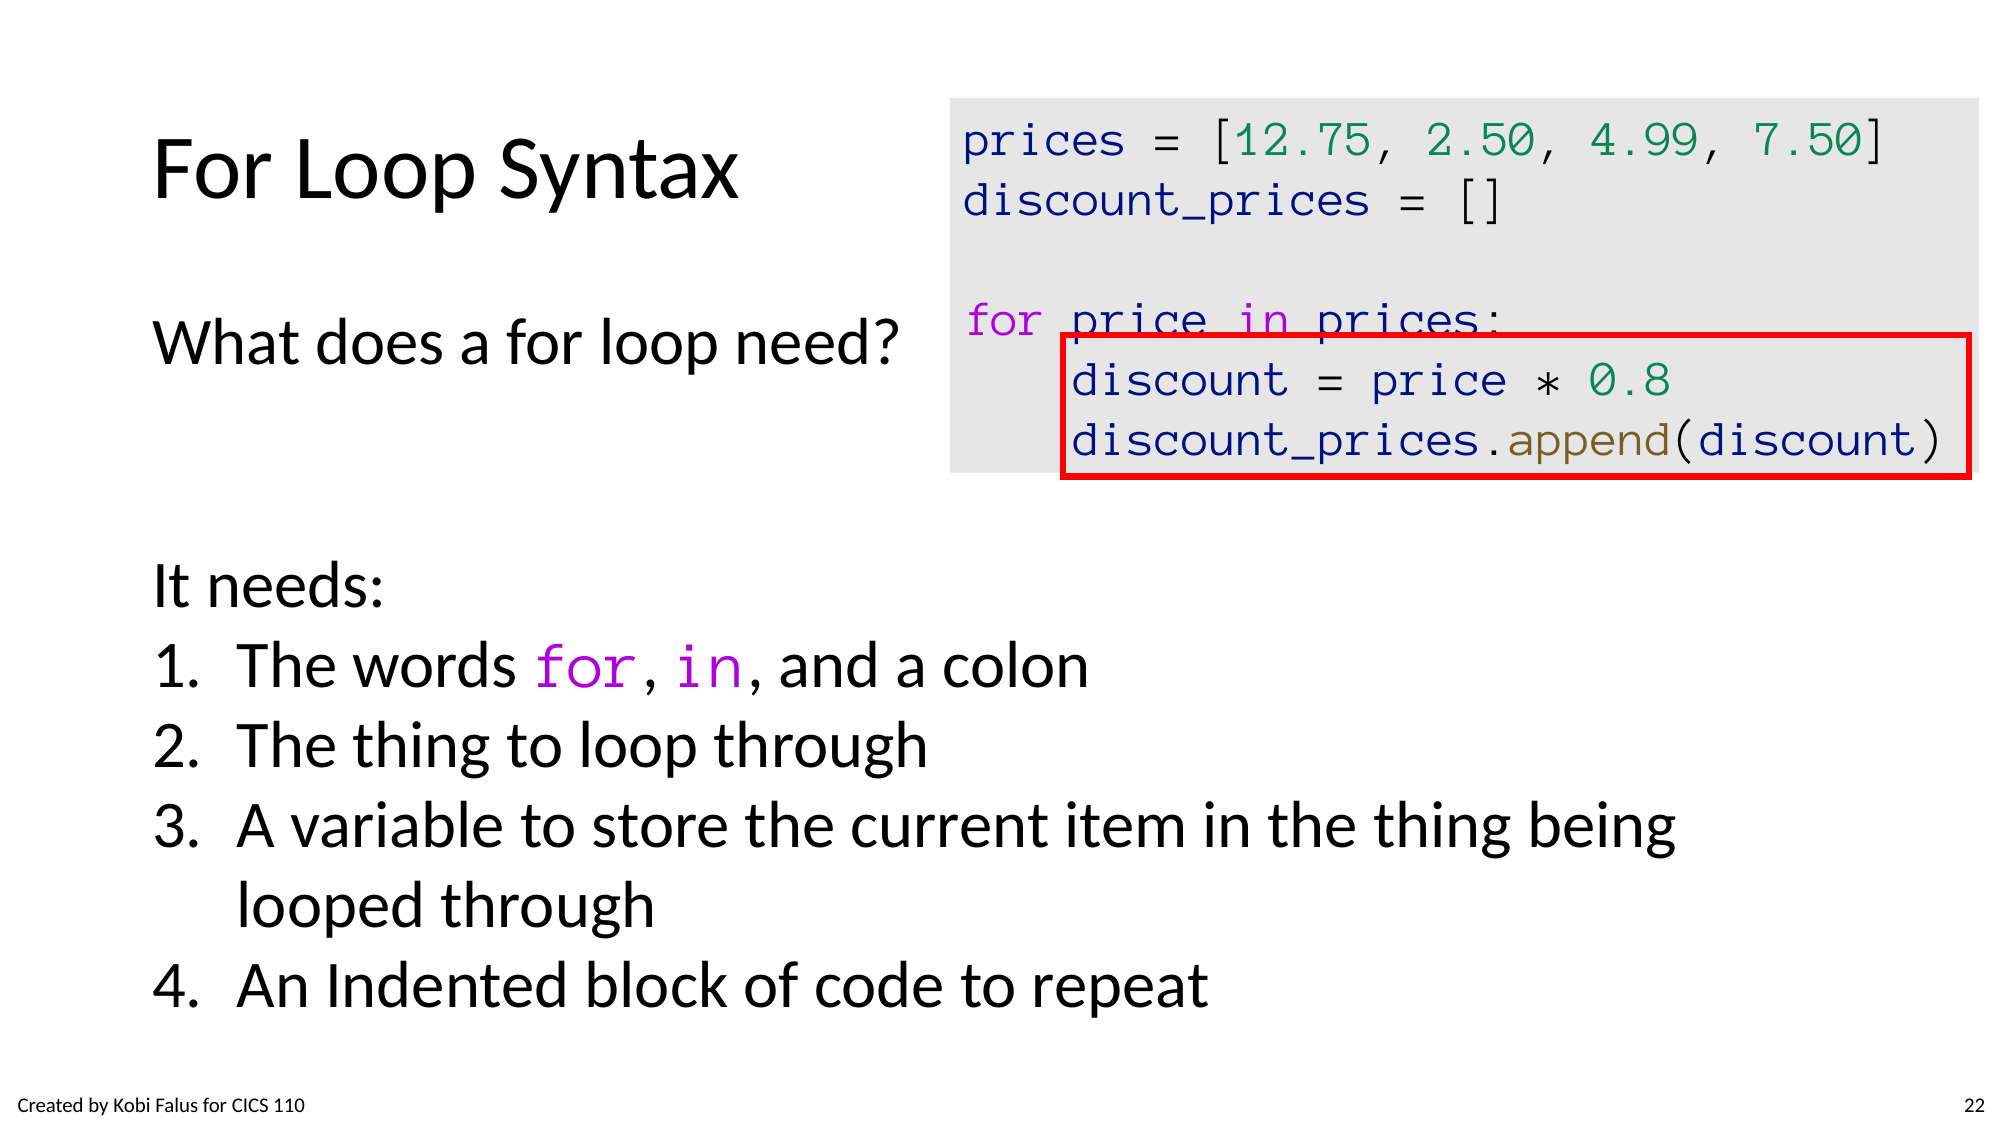

# For Loop Syntax
prices = [12.75, 2.50, 4.99, 7.50]
discount_prices = []
for price in prices:
    discount = price * 0.8
    discount_prices.append(discount)
What does a for loop need?

It needs:
The words for, in, and a colon
The thing to loop through
A variable to store the current item in the thing being looped through
An Indented block of code to repeat